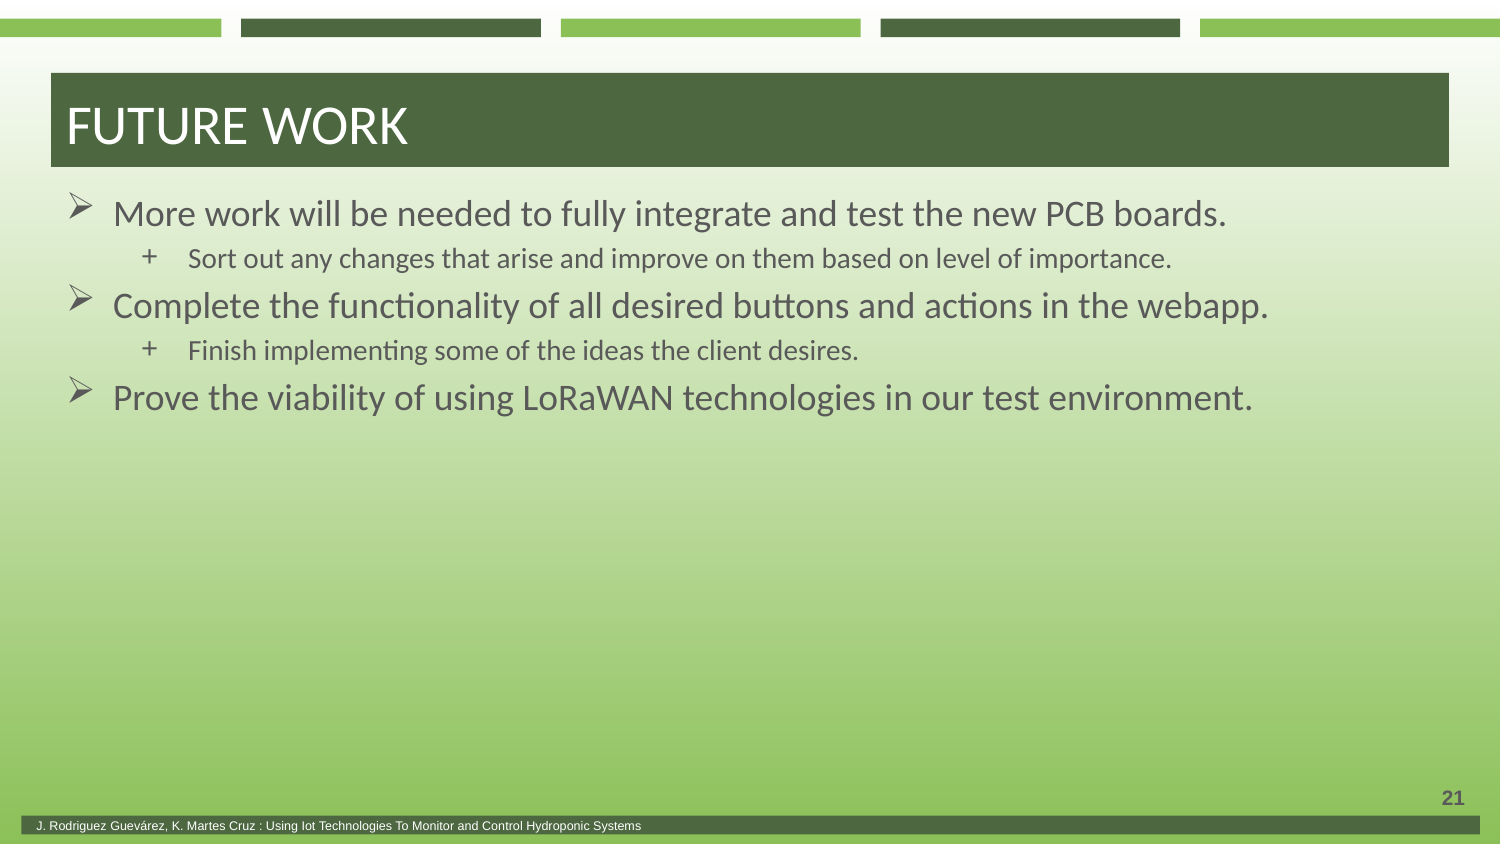

# FUTURE WORK
More work will be needed to fully integrate and test the new PCB boards.
Sort out any changes that arise and improve on them based on level of importance.
Complete the functionality of all desired buttons and actions in the webapp.
Finish implementing some of the ideas the client desires.
Prove the viability of using LoRaWAN technologies in our test environment.

21
J. Rodriguez Guevárez, K. Martes Cruz : Using Iot Technologies To Monitor and Control Hydroponic Systems